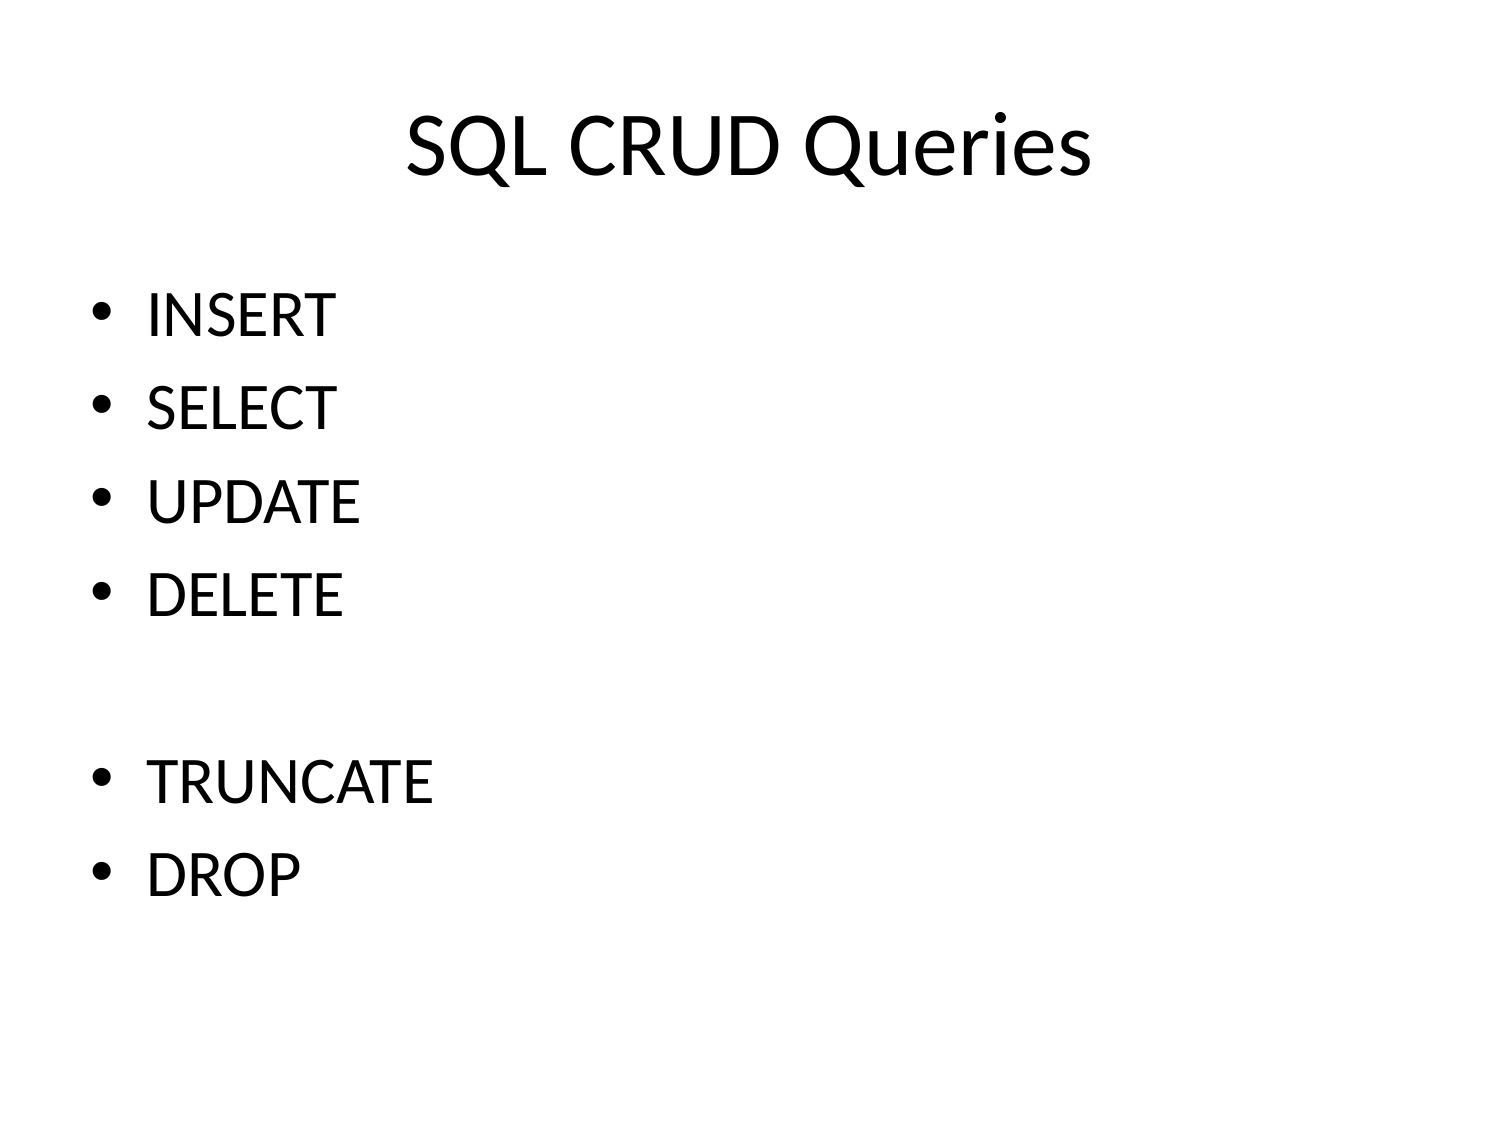

# SQL CRUD Queries
INSERT
SELECT
UPDATE
DELETE

TRUNCATE
DROP